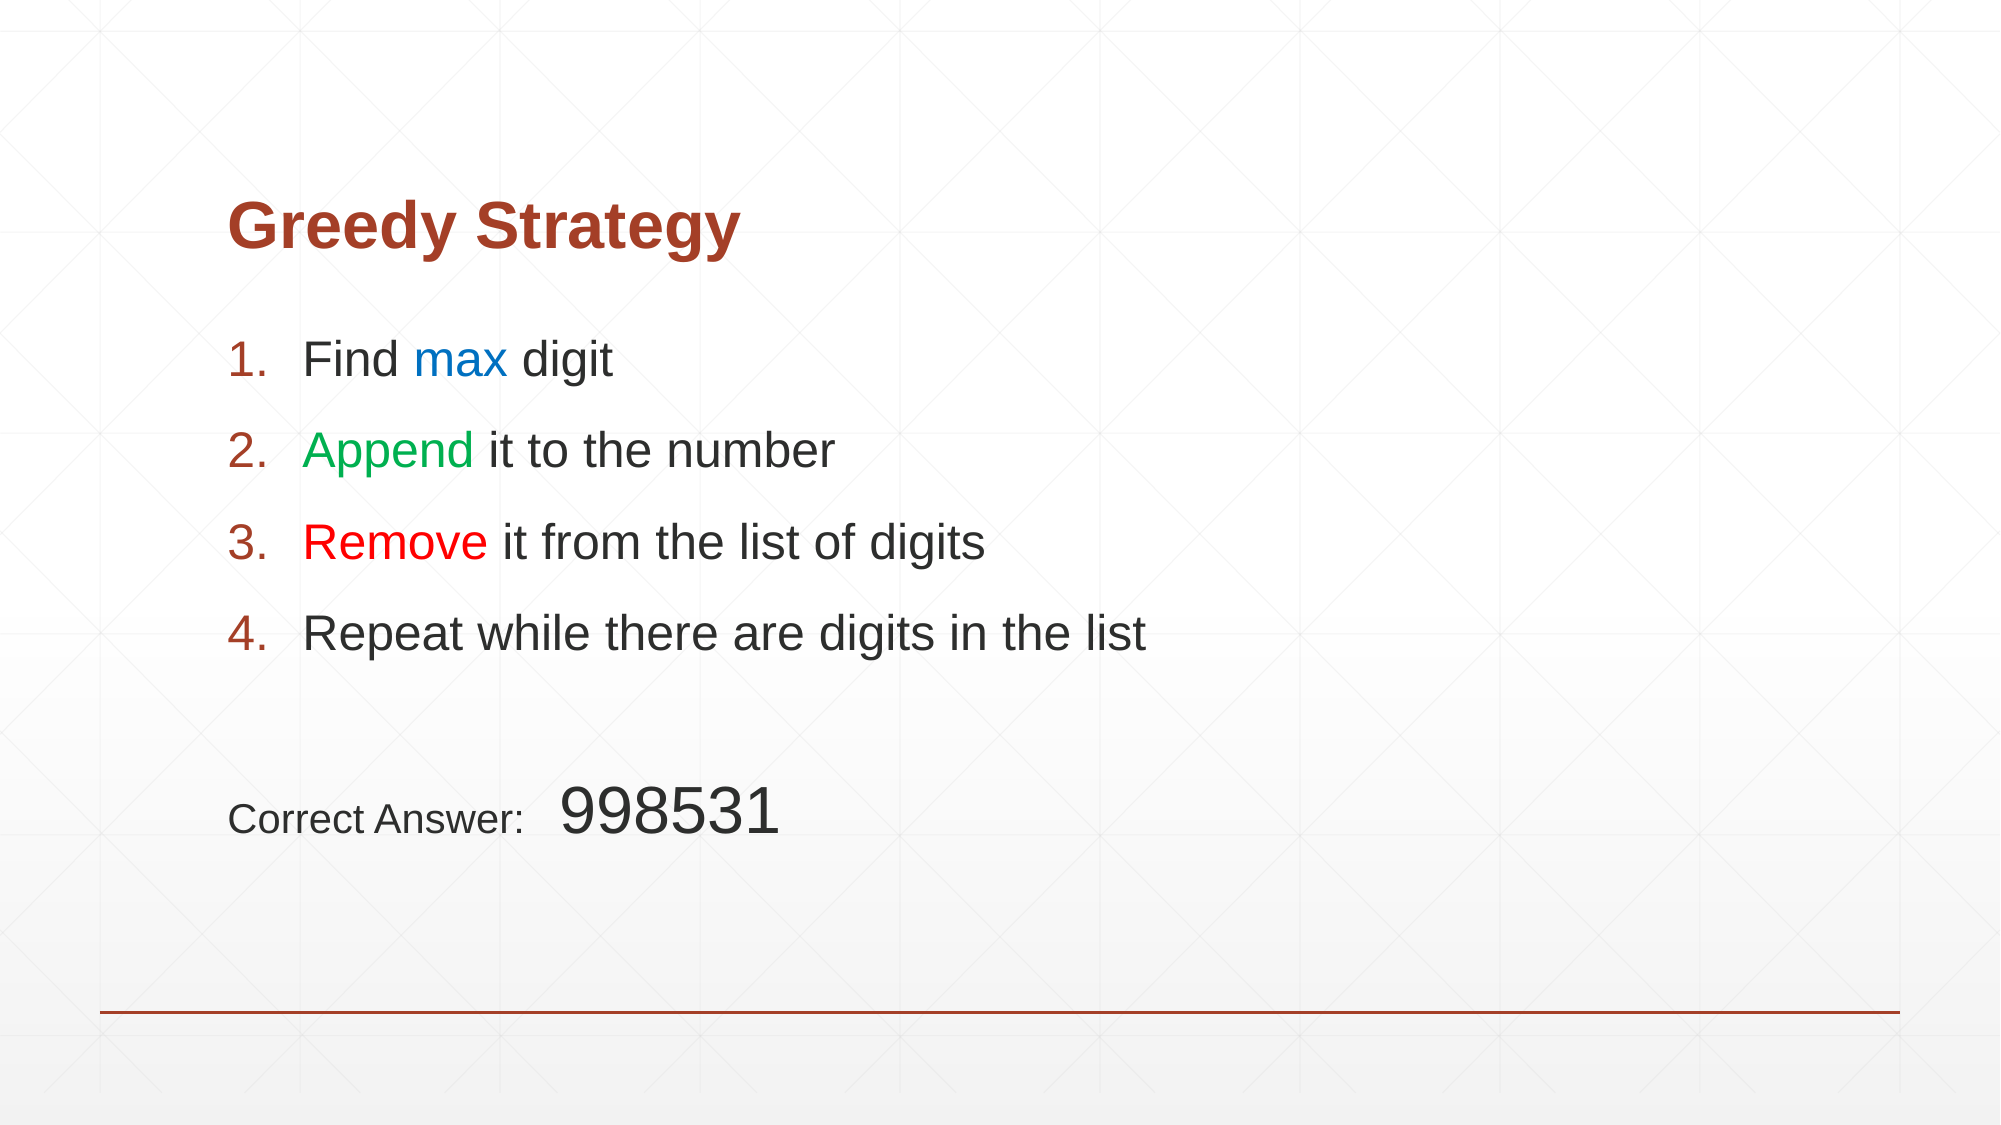

# Greedy Strategy
Find max digit
Append it to the number
Remove it from the list of digits
Repeat while there are digits in the list
Correct Answer:   998531